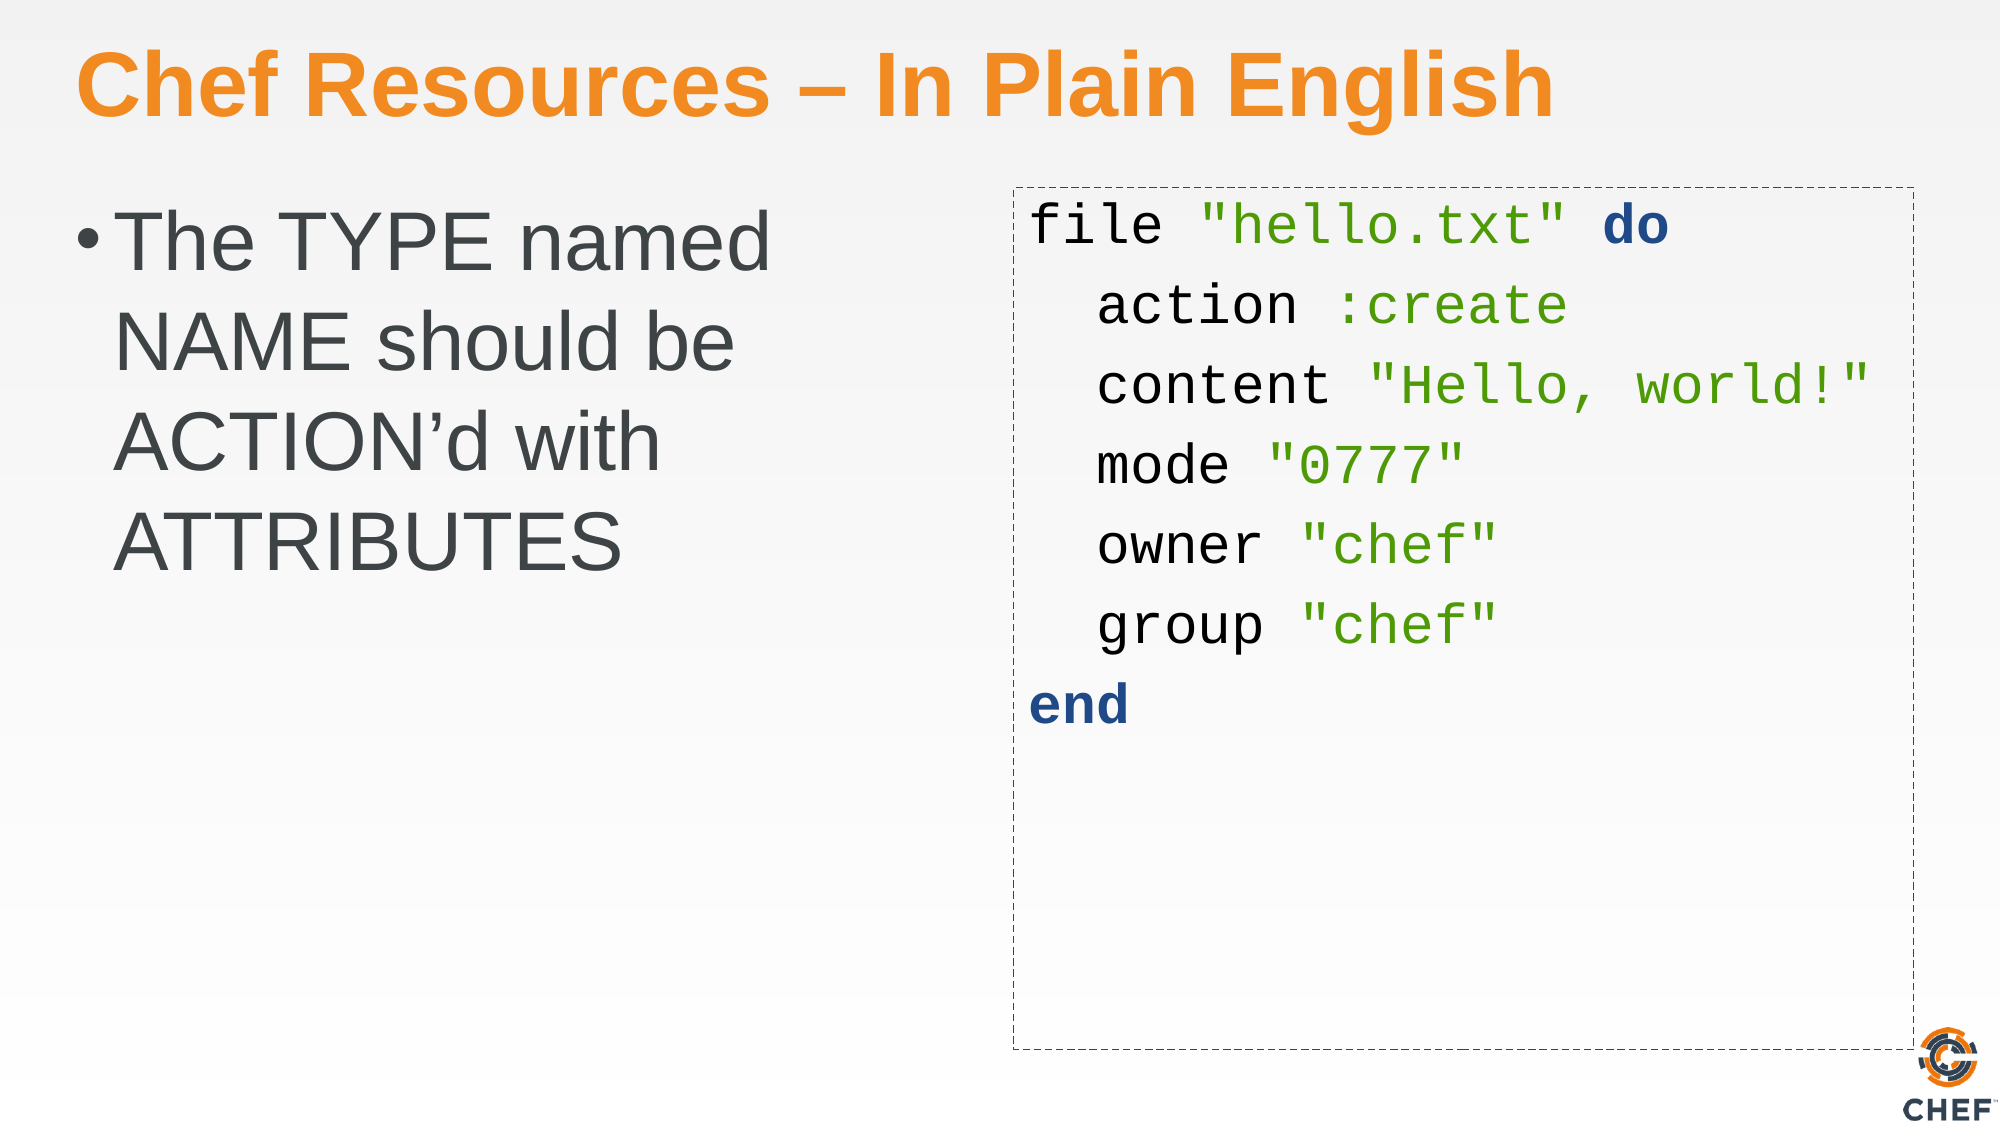

# Chef Resources – In Plain English
The TYPE named NAME should be ACTION’d with ATTRIBUTES
file "hello.txt" do
  action :create
  content "Hello, world!"
  mode "0777"
  owner "chef"
  group "chef"
end